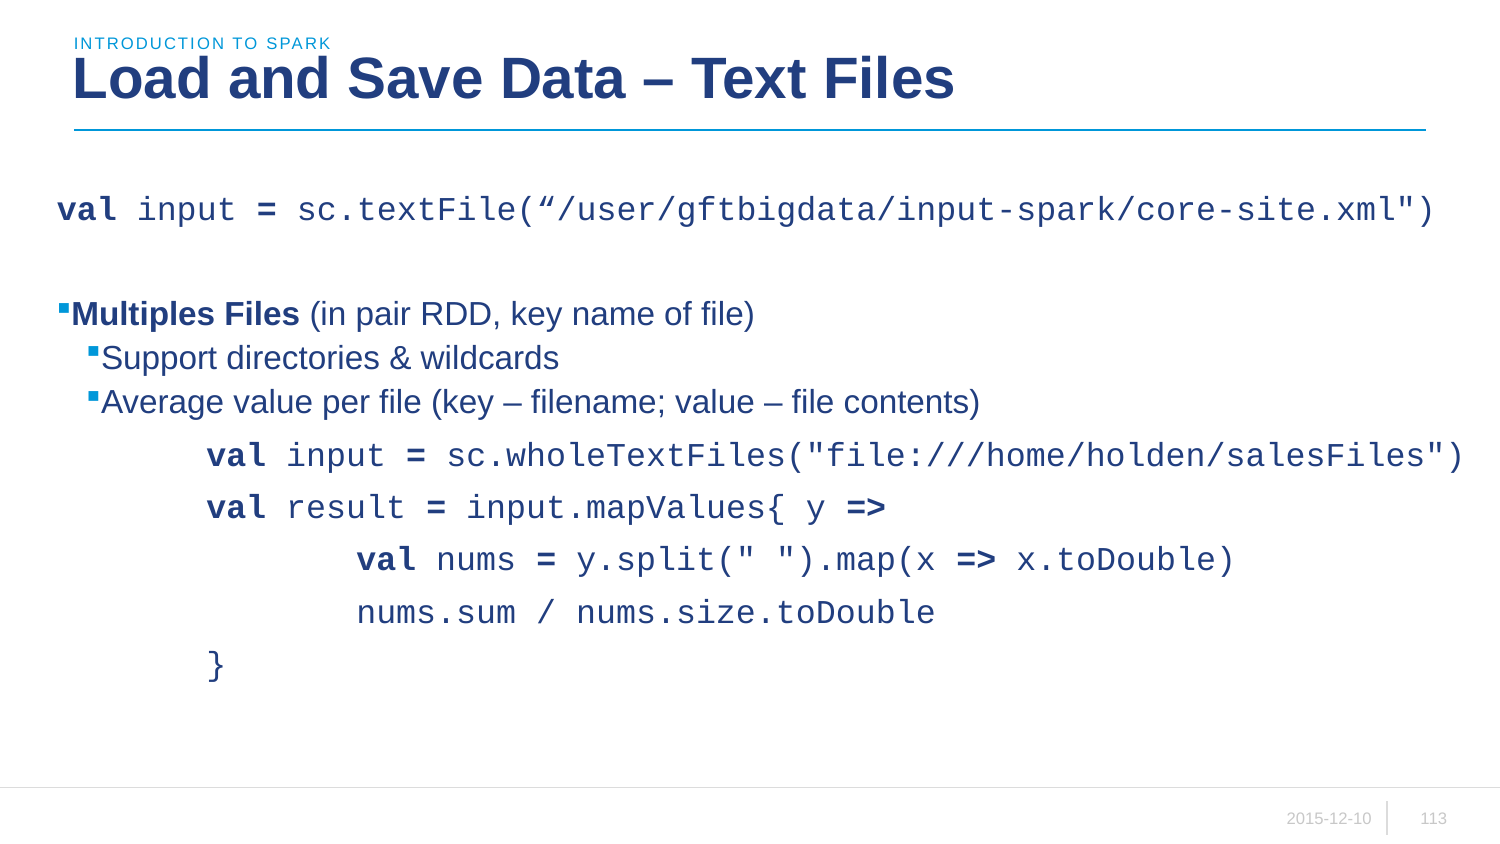

introduction to sparK
# Load and Save Data – Text Files

val input = sc.textFile(“/user/gftbigdata/input-spark/core-site.xml")

Multiples Files (in pair RDD, key name of file)
Support directories & wildcards
Average value per file (key – filename; value – file contents)
	val input = sc.wholeTextFiles("file:///home/holden/salesFiles")
	val result = input.mapValues{ y =>
		val nums = y.split(" ").map(x => x.toDouble)
		nums.sum / nums.size.toDouble
	}